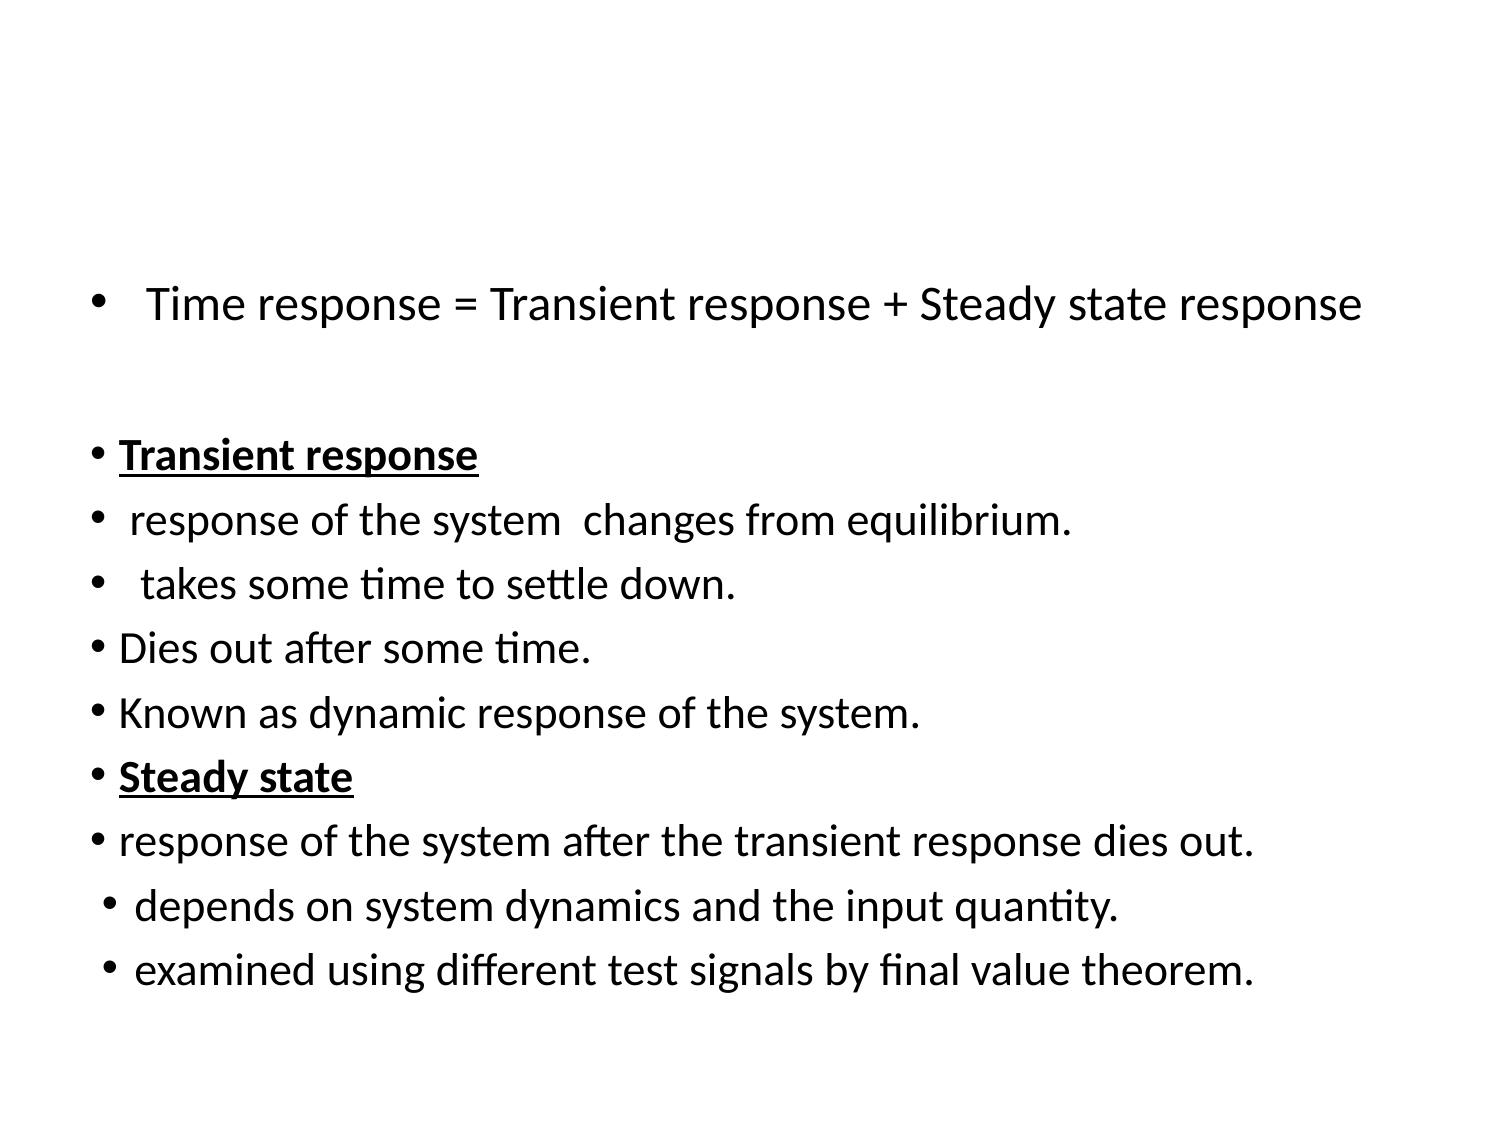

#
Time response = Transient response + Steady state response

Transient response
 response of the system  changes from equilibrium.
  takes some time to settle down.
Dies out after some time.
Known as dynamic response of the system.
Steady state
response of the system after the transient response dies out.
depends on system dynamics and the input quantity.
examined using different test signals by final value theorem.